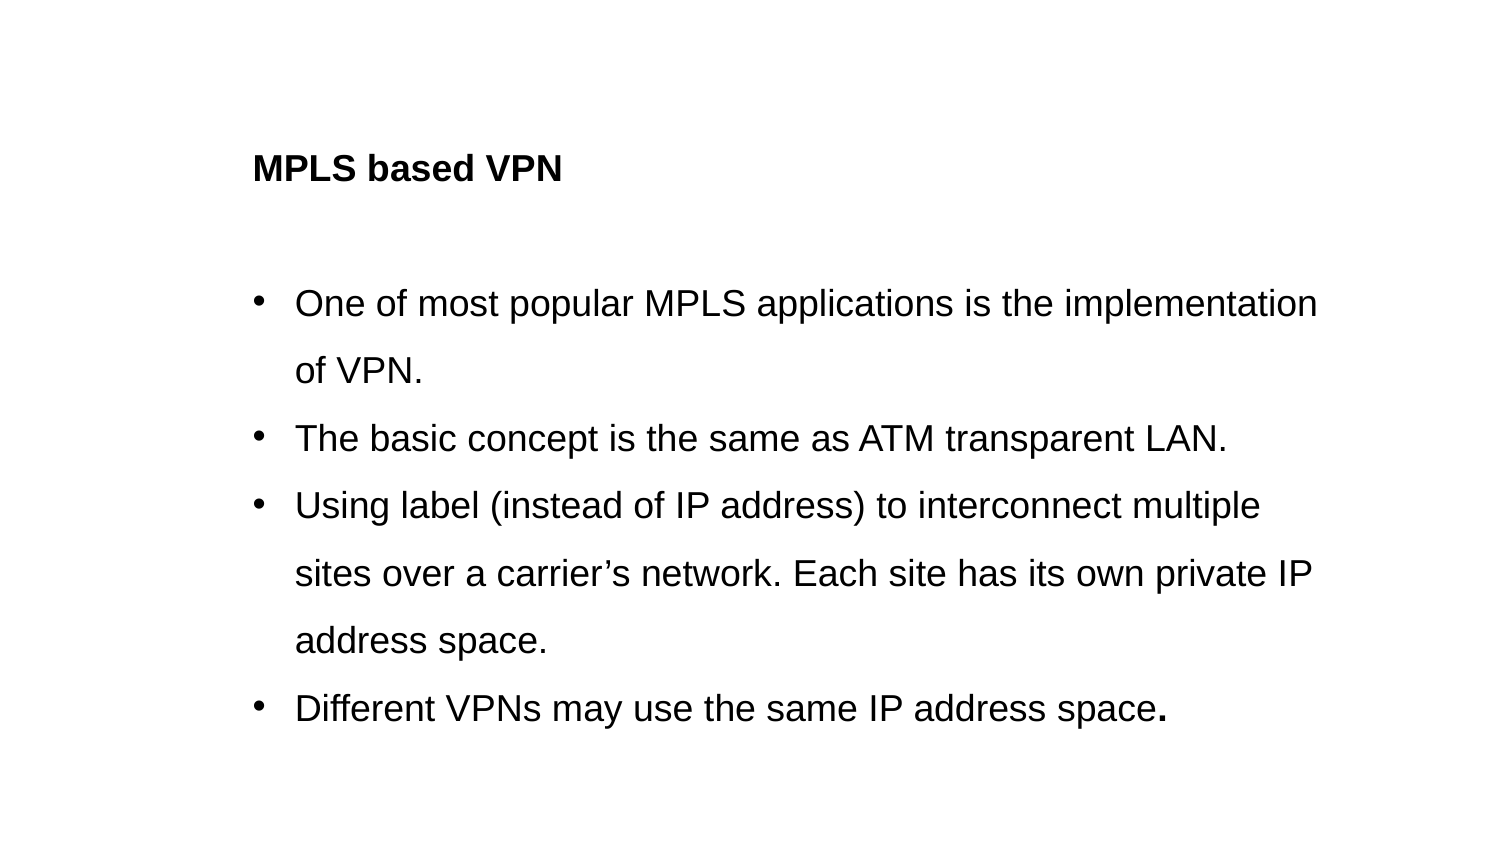

MPLS based VPN

One of most popular MPLS applications is the implementation of VPN.
The basic concept is the same as ATM transparent LAN.
Using label (instead of IP address) to interconnect multiple sites over a carrier’s network. Each site has its own private IP address space.
Different VPNs may use the same IP address space.